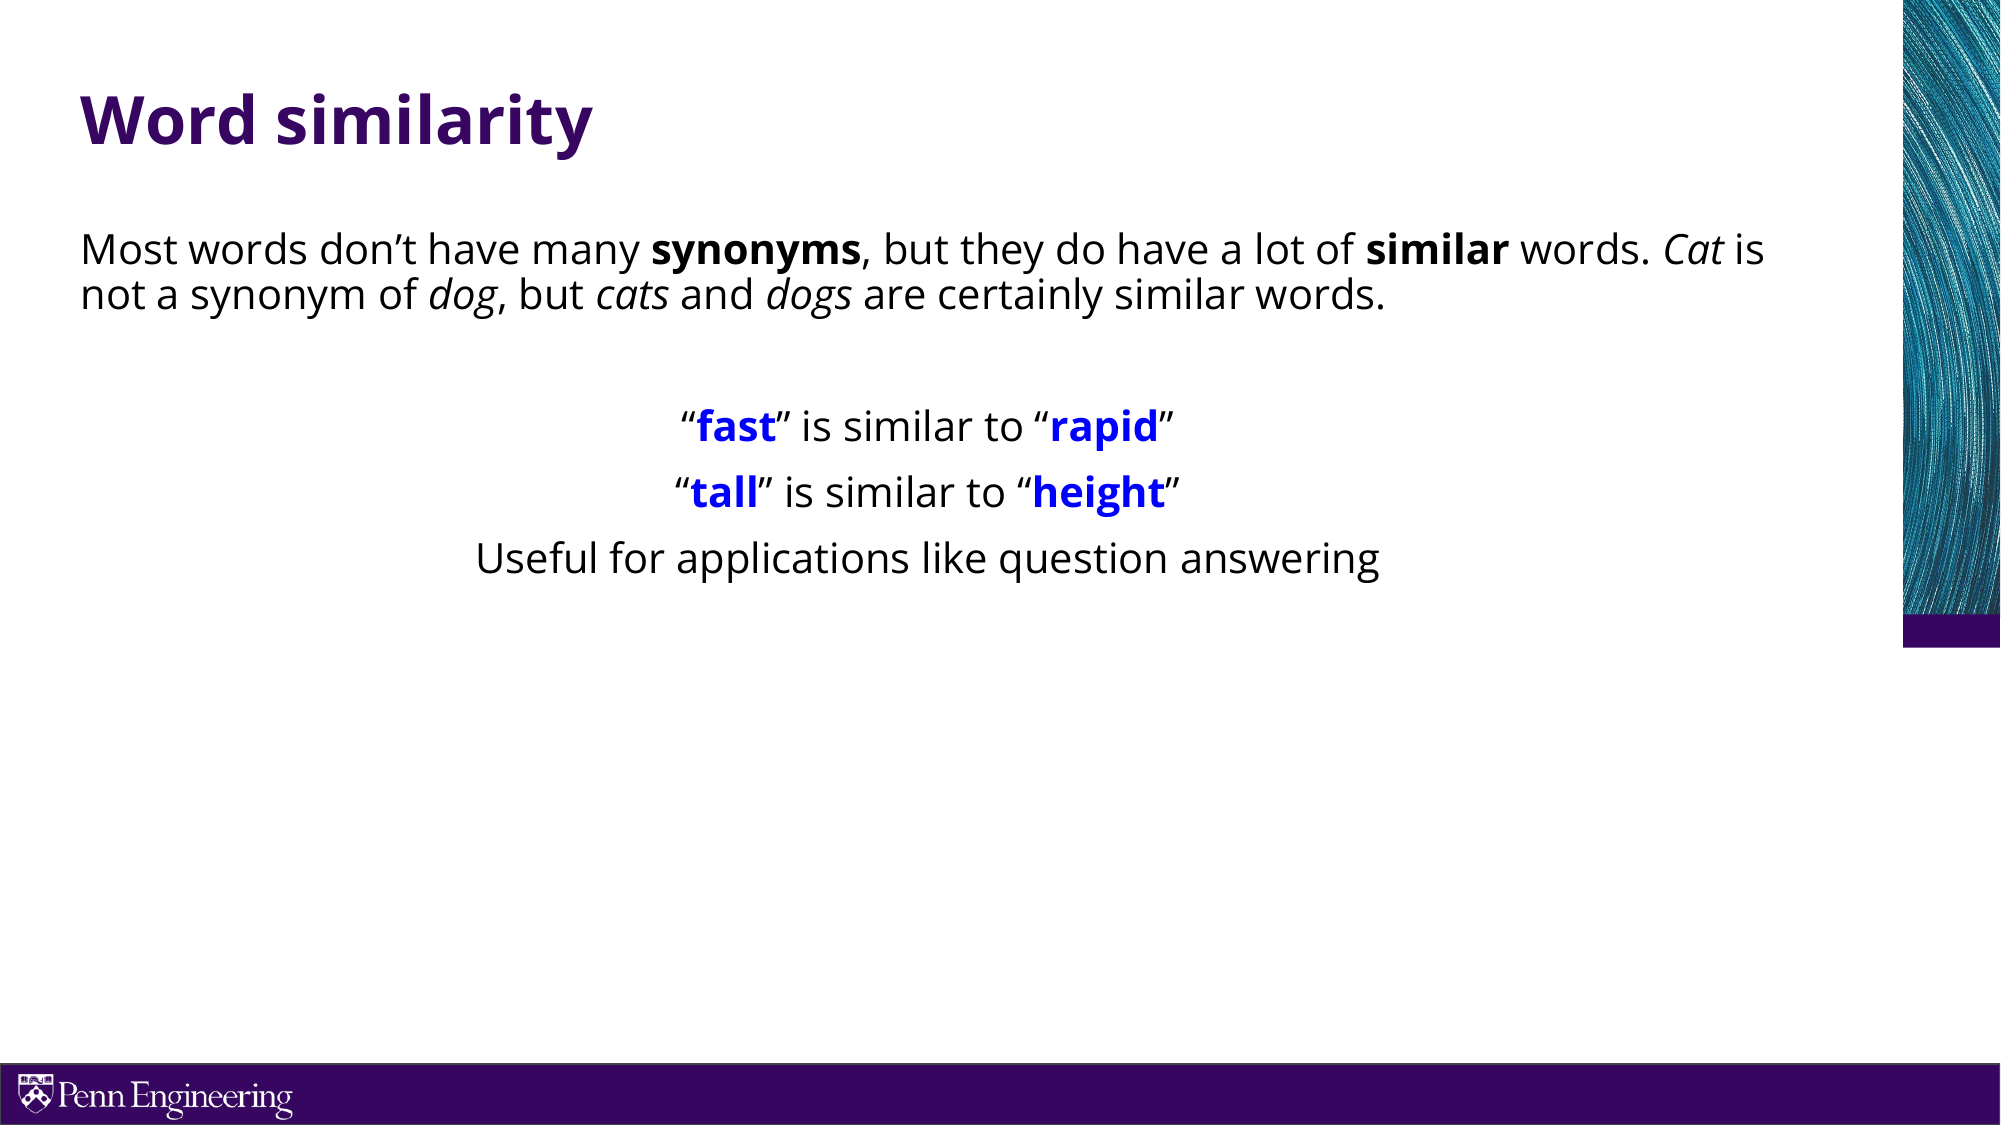

# Word similarity
Most words don’t have many synonyms, but they do have a lot of similar words. Cat is not a synonym of dog, but cats and dogs are certainly similar words.

“fast” is similar to “rapid”
“tall” is similar to “height”
Useful for applications like question answering